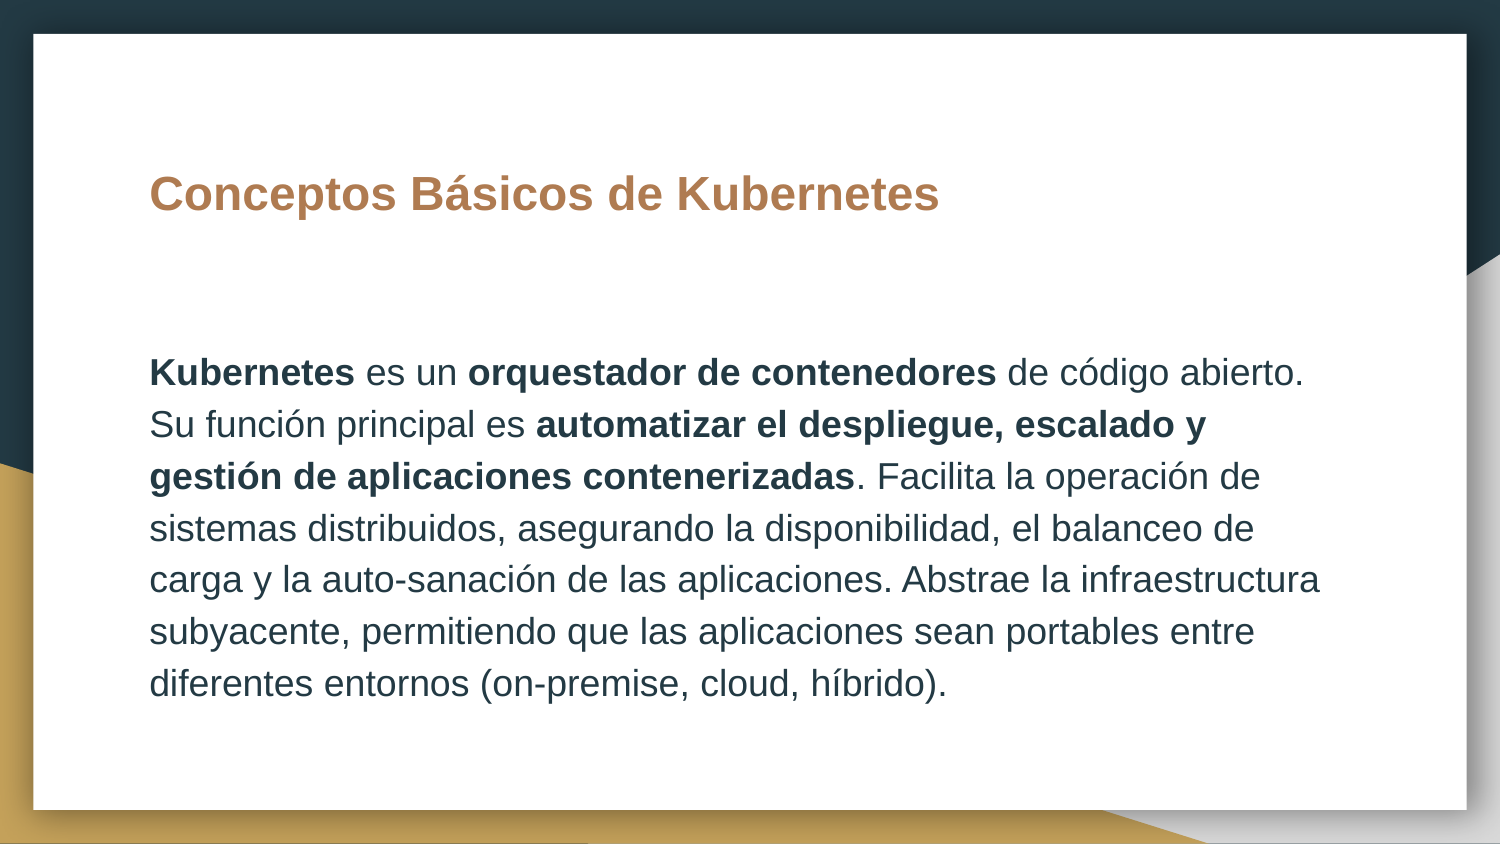

# Conceptos Básicos de Kubernetes
Kubernetes es un orquestador de contenedores de código abierto. Su función principal es automatizar el despliegue, escalado y gestión de aplicaciones contenerizadas. Facilita la operación de sistemas distribuidos, asegurando la disponibilidad, el balanceo de carga y la auto-sanación de las aplicaciones. Abstrae la infraestructura subyacente, permitiendo que las aplicaciones sean portables entre diferentes entornos (on-premise, cloud, híbrido).